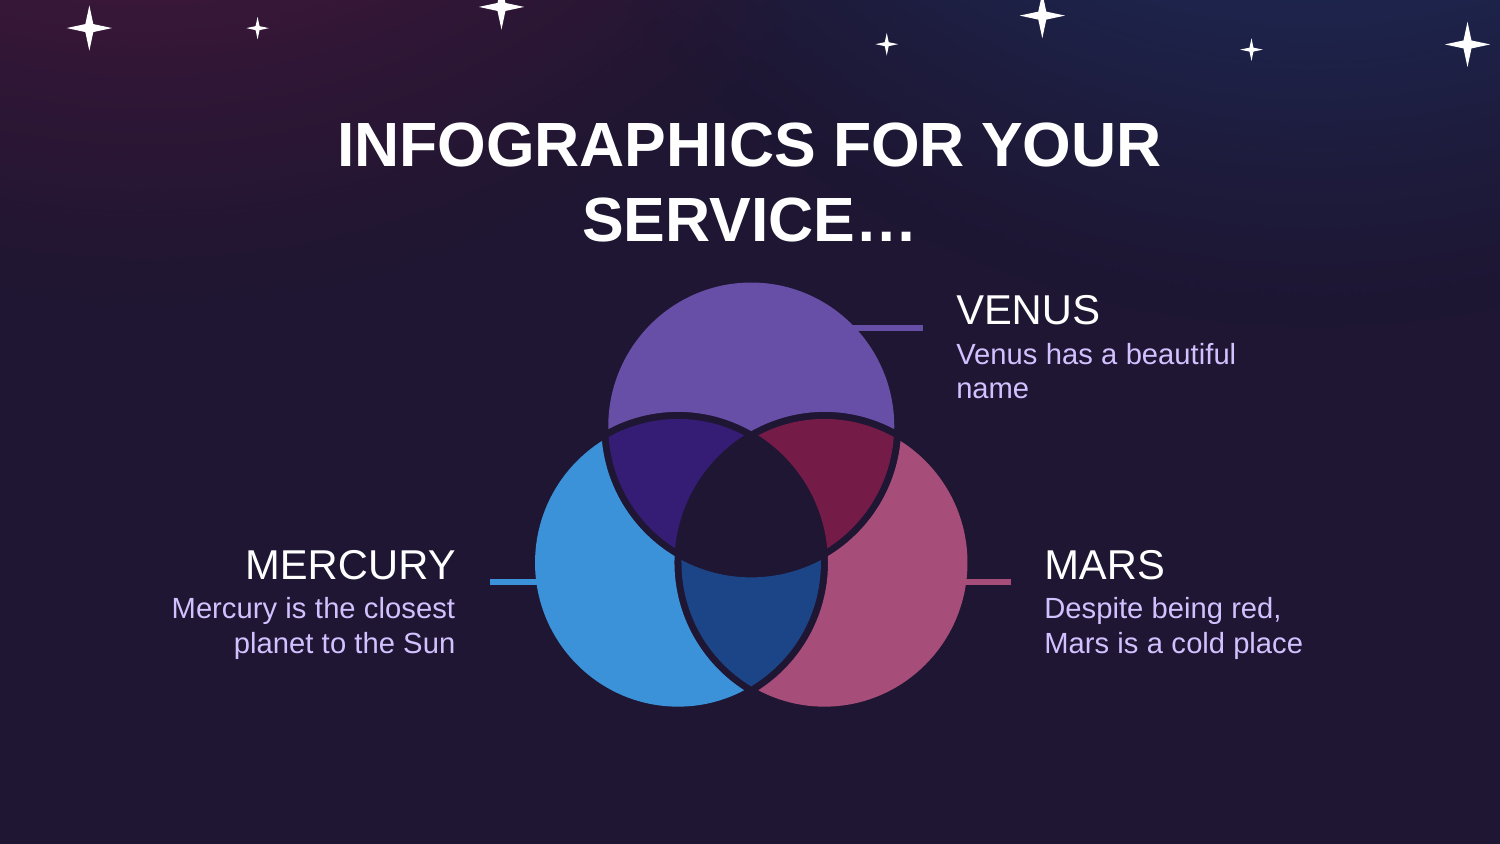

# INFOGRAPHICS FOR YOUR SERVICE…
VENUS

Venus has a beautiful name
MERCURY
MARS
Mercury is the closest planet to the Sun
Despite being red, Mars is a cold place